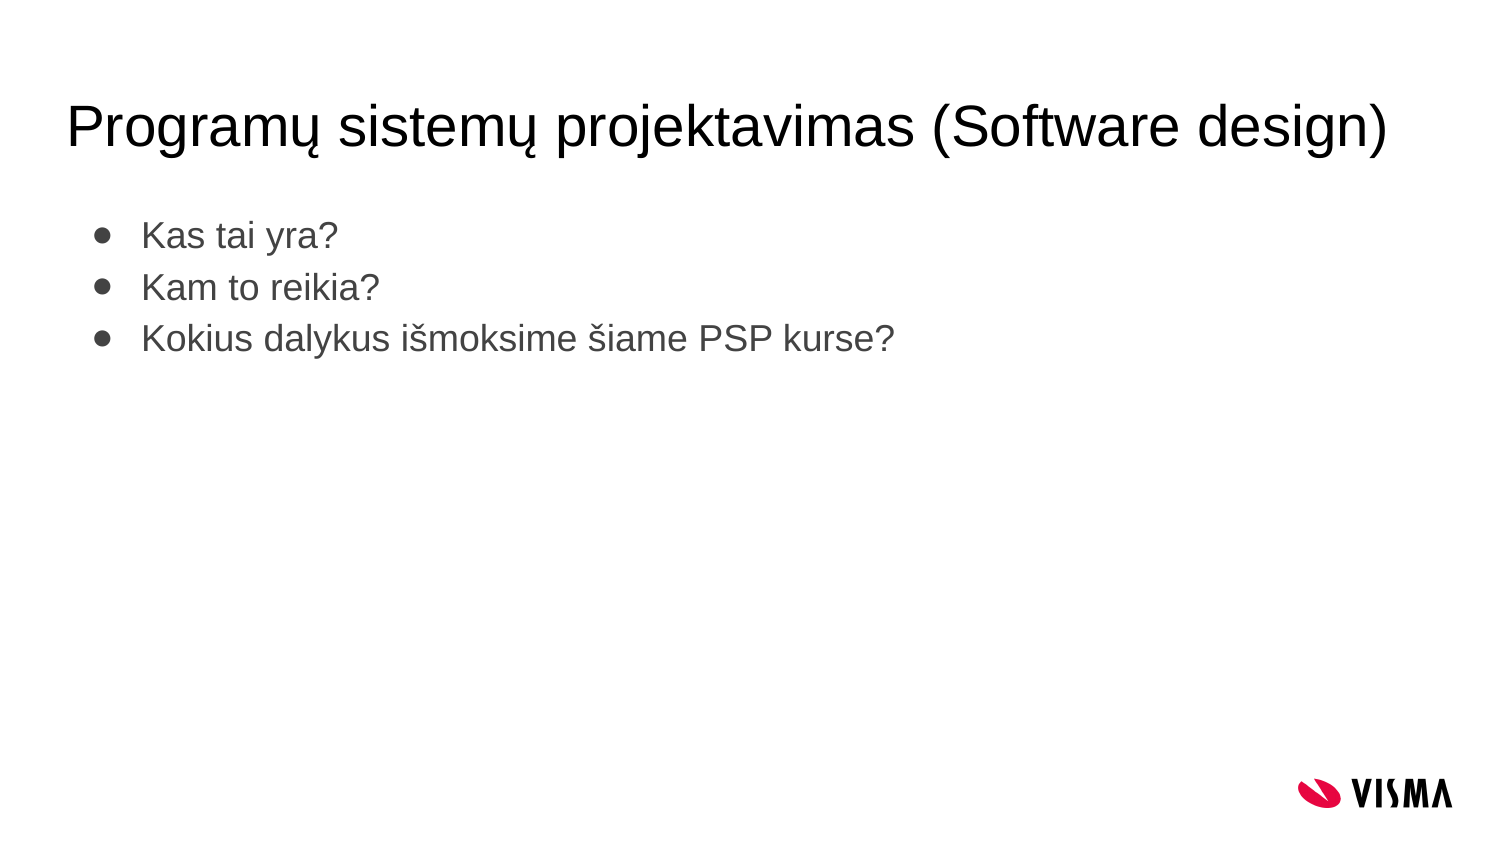

# Programų sistemų projektavimas (Software design)
Kas tai yra?
Kam to reikia?
Kokius dalykus išmoksime šiame PSP kurse?